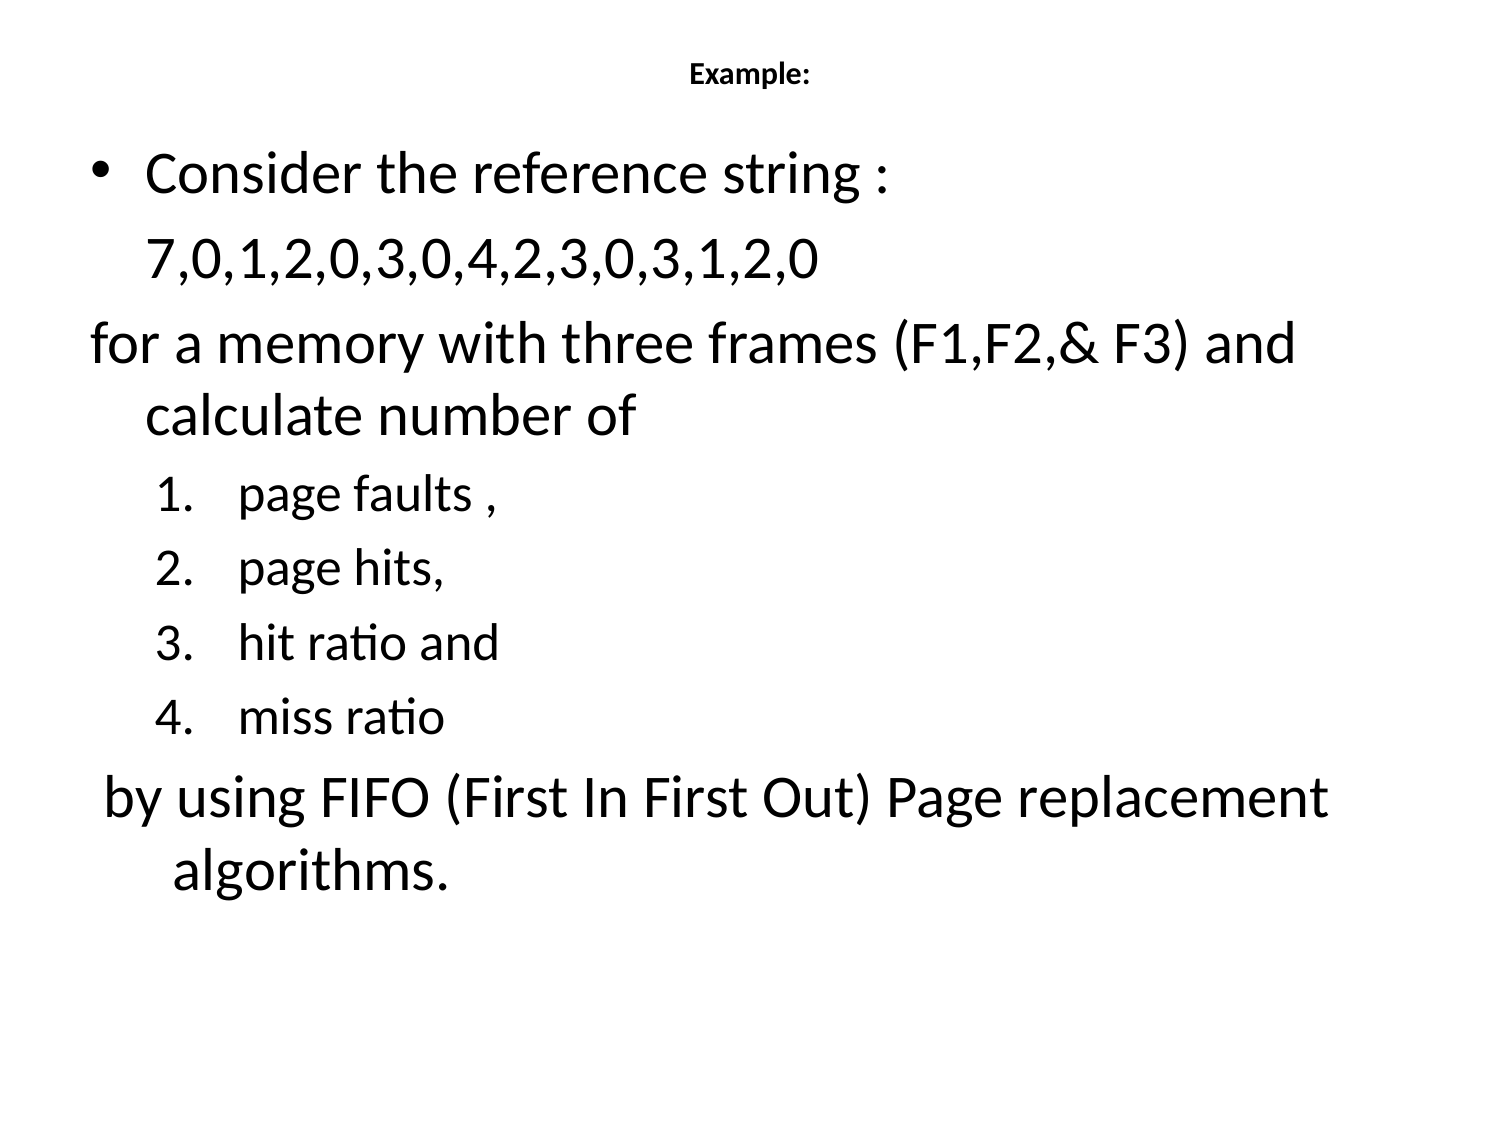

# Example:
Consider the reference string :
			7,0,1,2,0,3,0,4,2,3,0,3,1,2,0
for a memory with three frames (F1,F2,& F3) and calculate number of
page faults ,
page hits,
hit ratio and
miss ratio
 by using FIFO (First In First Out) Page replacement algorithms.